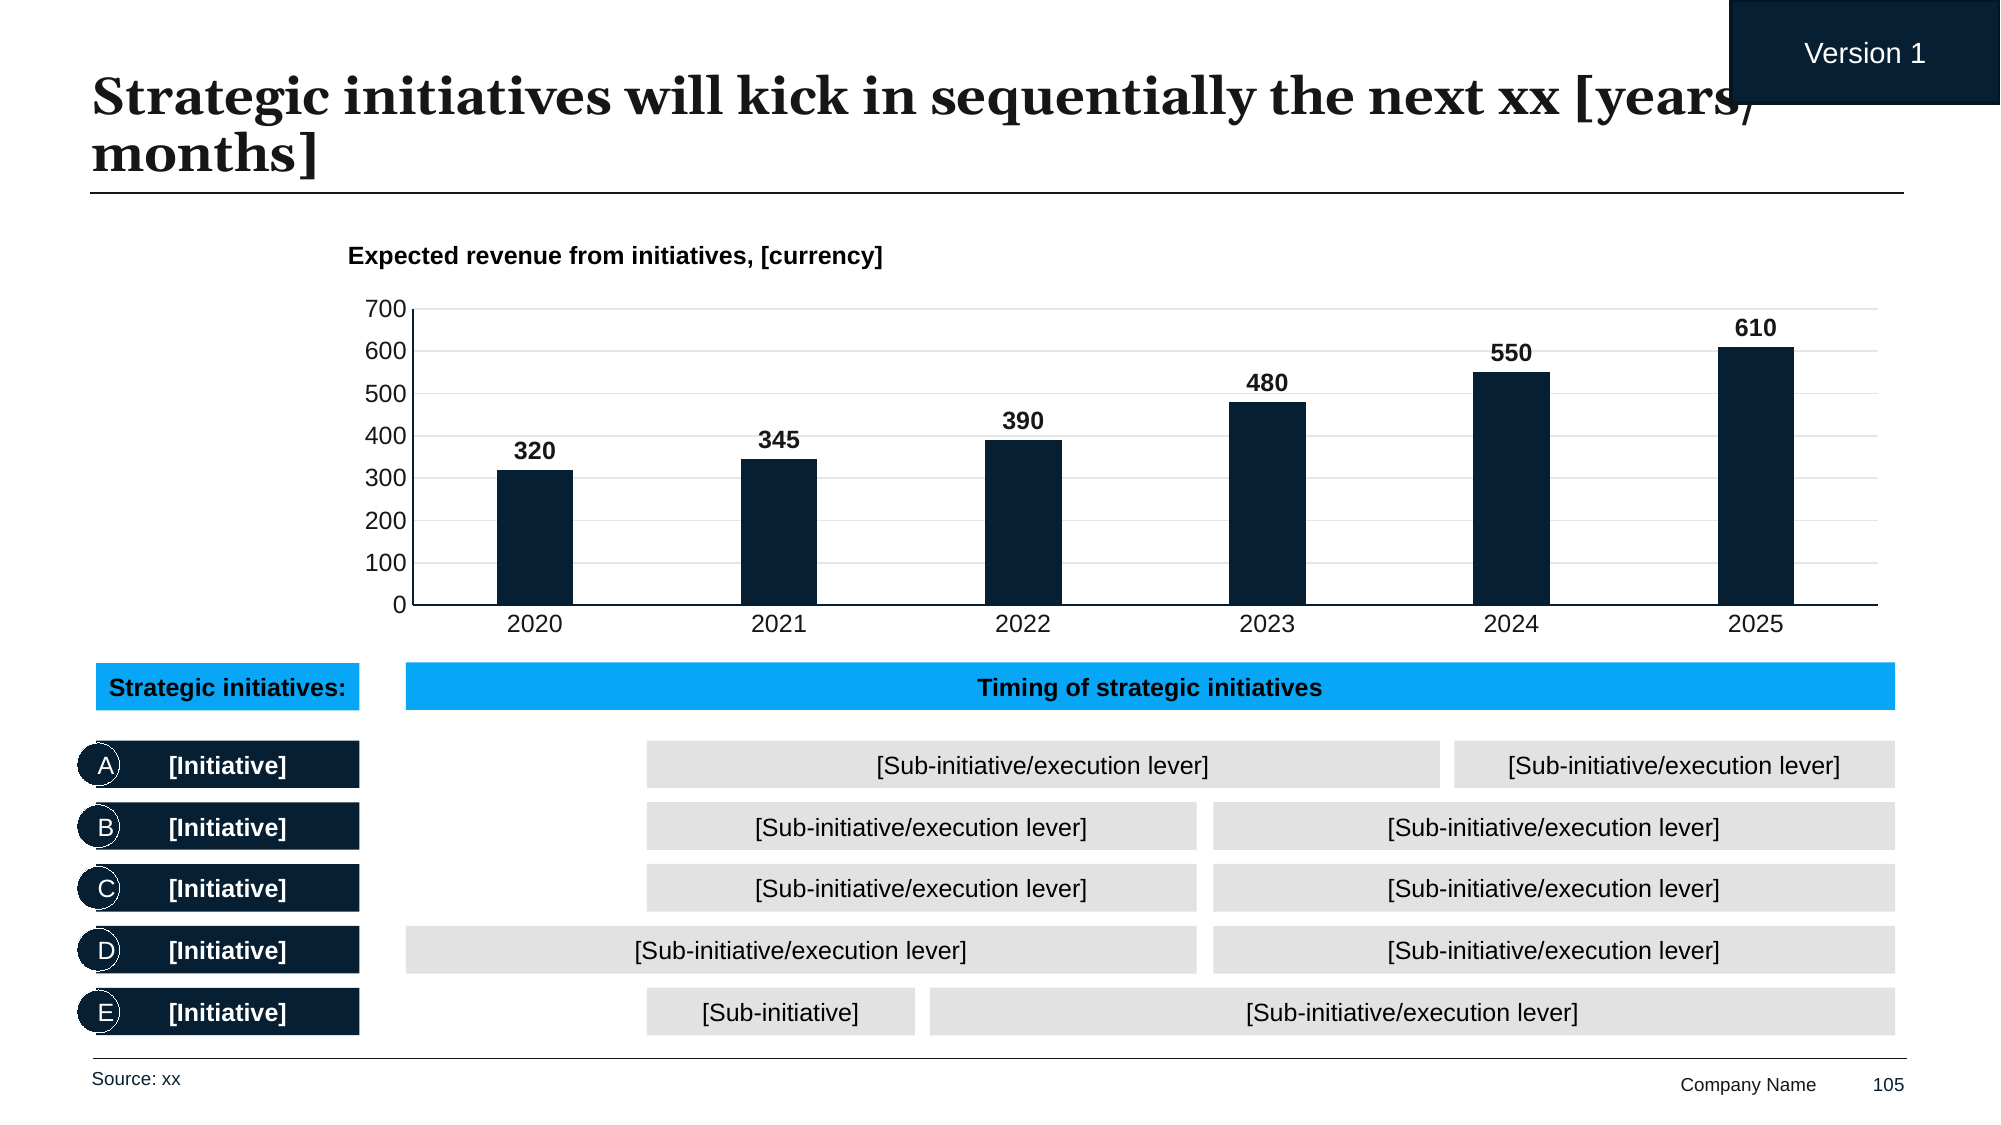

Version 1
# Strategic initiatives will kick in sequentially the next xx [years/ months]
Expected revenue from initiatives, [currency]

### Chart

| Category | Revenue |
|---|---|
| 2020 | 320.0 |
| 2021 | 345.0 |
| 2022 | 390.0 |
| 2023 | 480.0 |
| 2024 | 550.0 |
| 2025 | 610.0 |
Timing of strategic initiatives
Strategic initiatives:
[Initiative]
[Sub-initiative/execution lever]
[Sub-initiative/execution lever]
A
[Sub-initiative/execution lever]
[Sub-initiative/execution lever]
[Initiative]
B
[Sub-initiative/execution lever]
[Sub-initiative/execution lever]
[Initiative]
C
[Sub-initiative/execution lever]
[Sub-initiative/execution lever]
[Initiative]
D
[Initiative]
[Sub-initiative]
[Sub-initiative/execution lever]
E
Source: xx
105